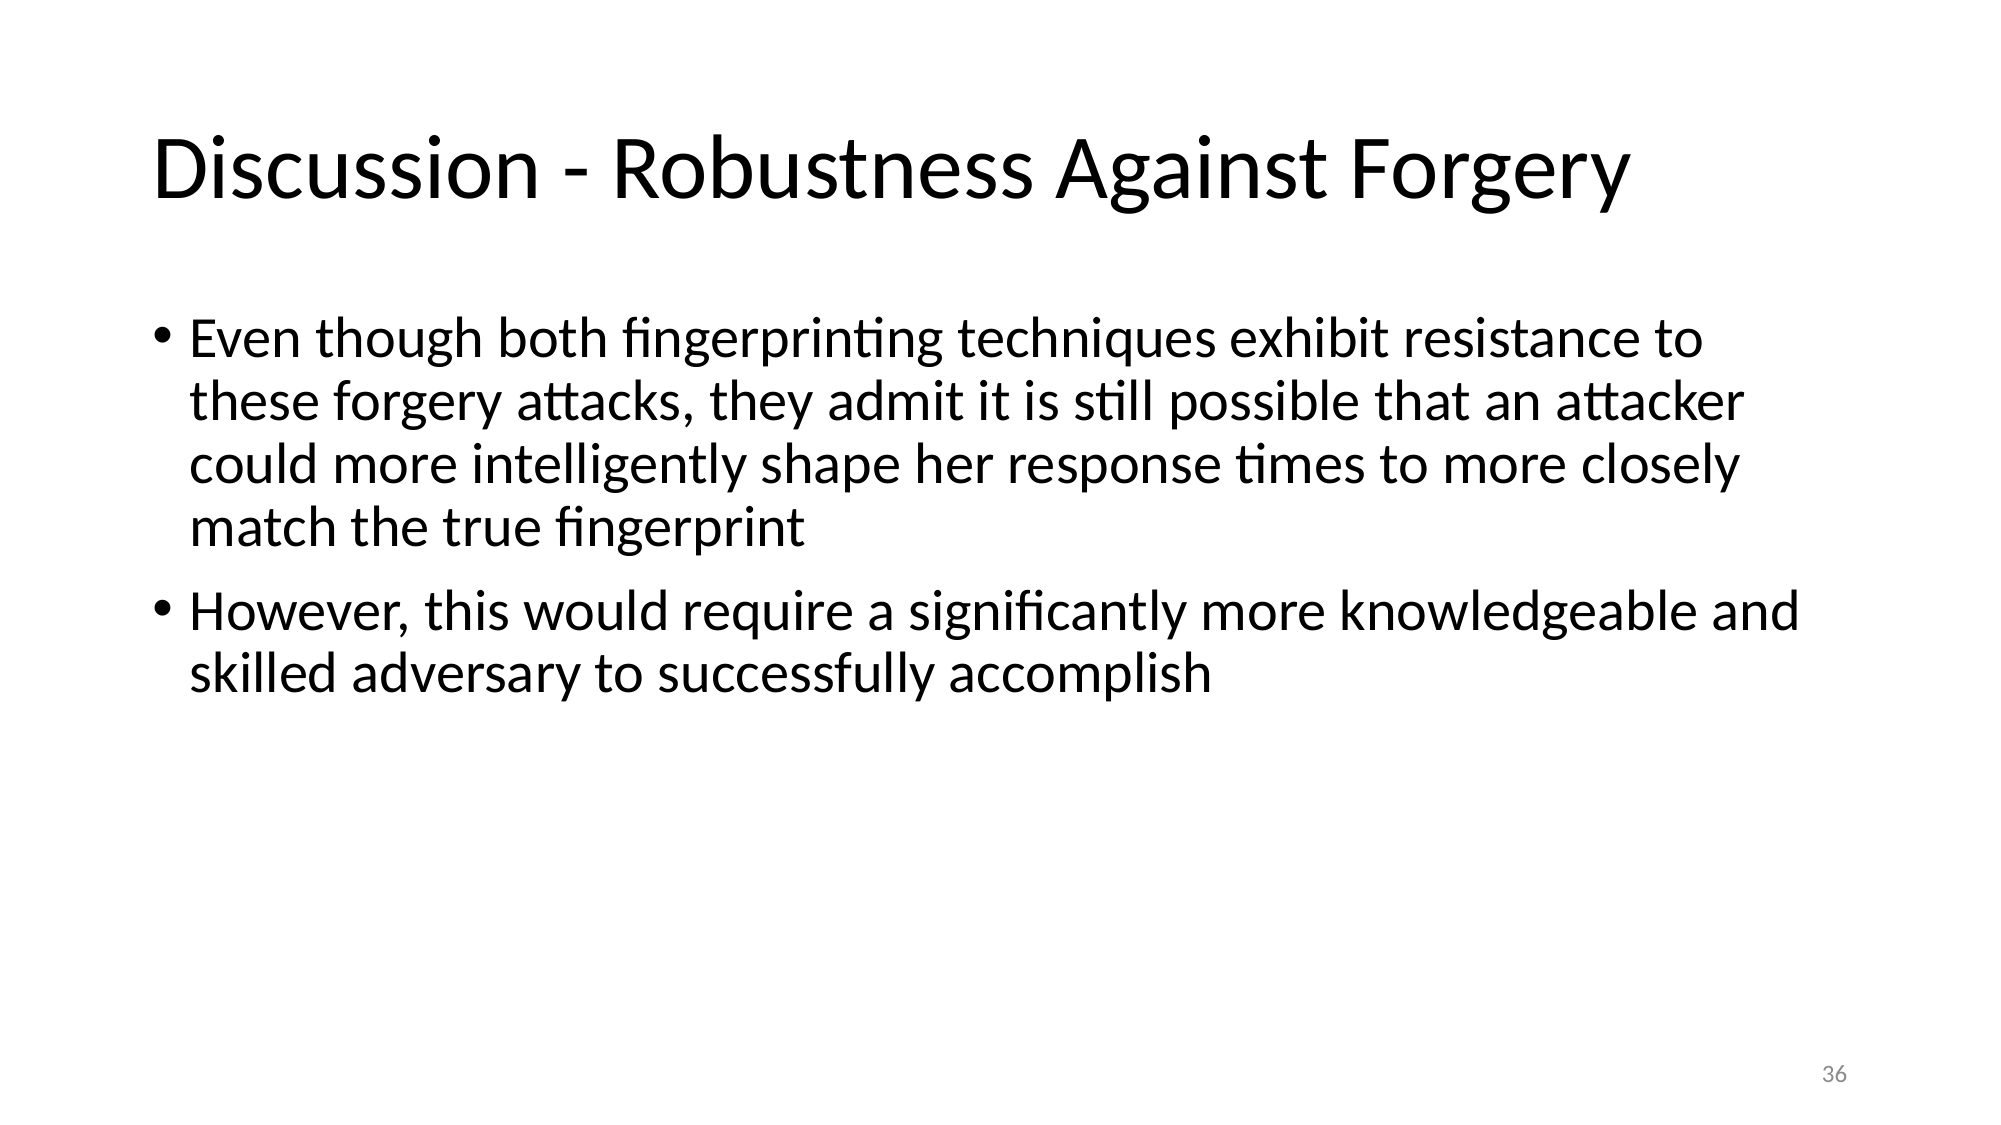

# Discussion - Robustness Against Forgery
Even though both fingerprinting techniques exhibit resistance to these forgery attacks, they admit it is still possible that an attacker could more intelligently shape her response times to more closely match the true fingerprint
However, this would require a significantly more knowledgeable and skilled adversary to successfully accomplish
36